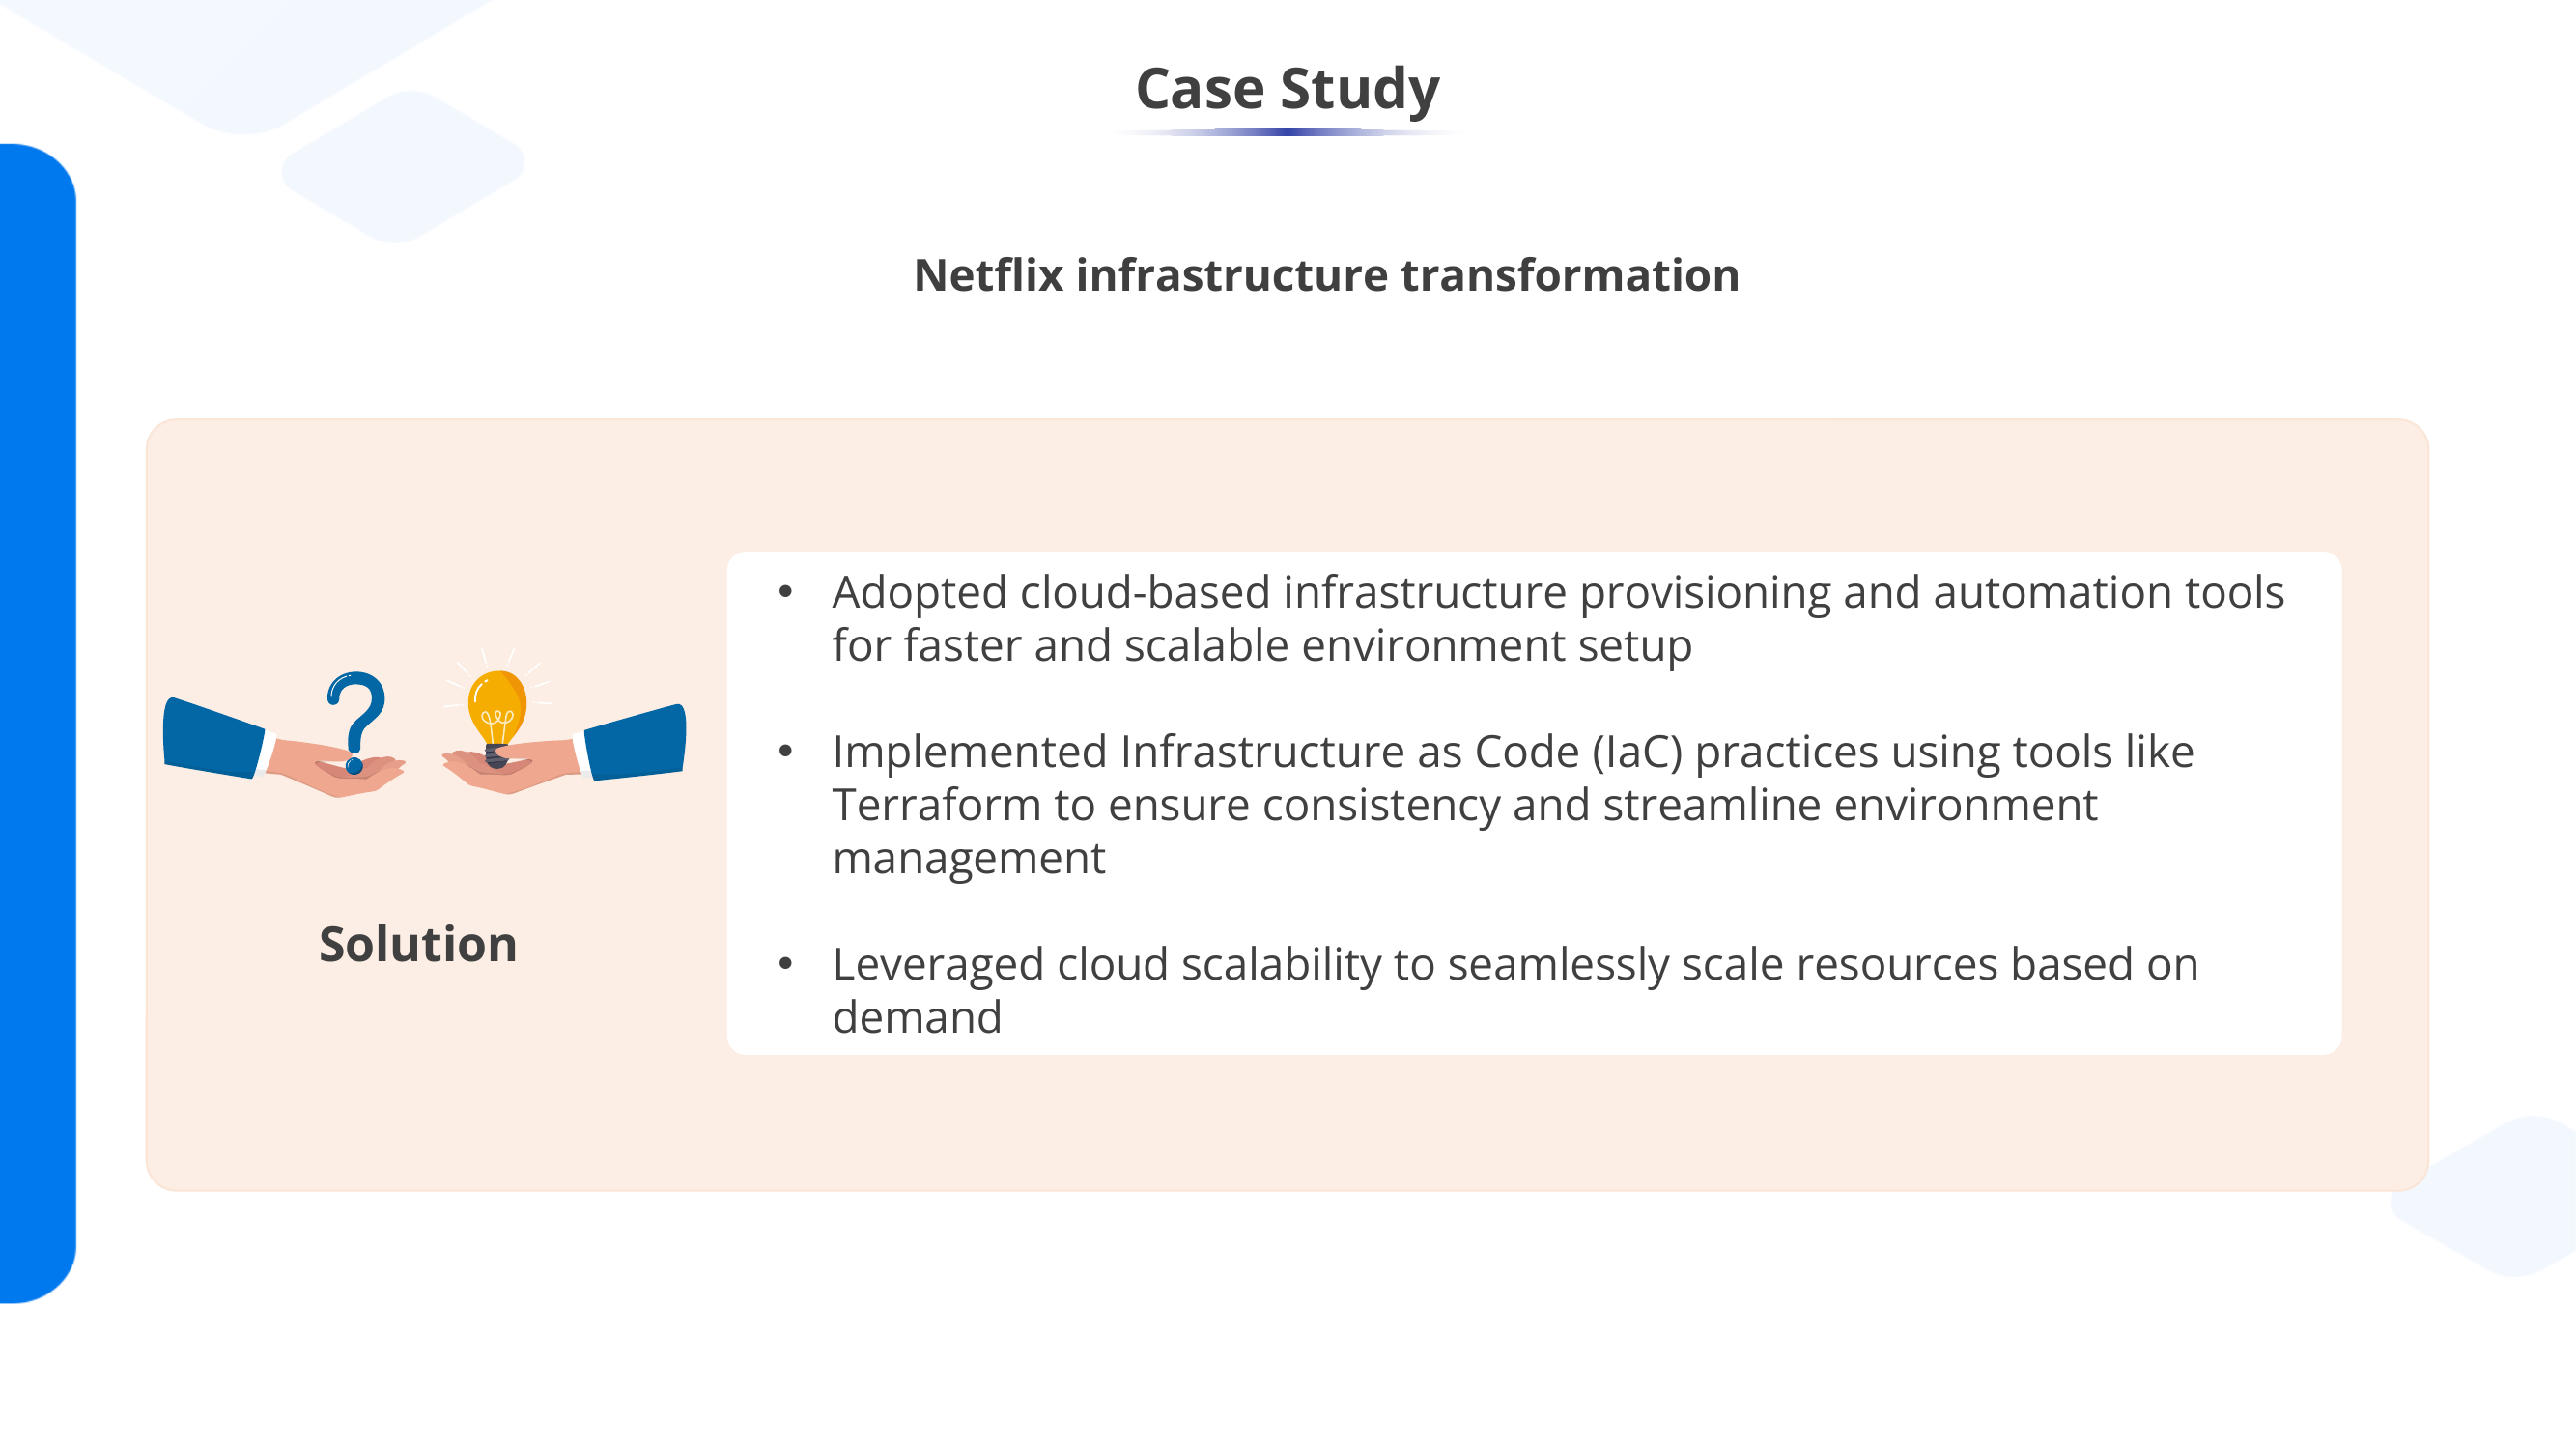

# Case Study

Netflix infrastructure transformation

Adopted cloud-based infrastructure provisioning and automation tools for faster and scalable environment setup

Implemented Infrastructure as Code (IaC) practices using tools like Terraform to ensure consistency and streamline environment management

Leveraged cloud scalability to seamlessly scale resources based on demand

Solution